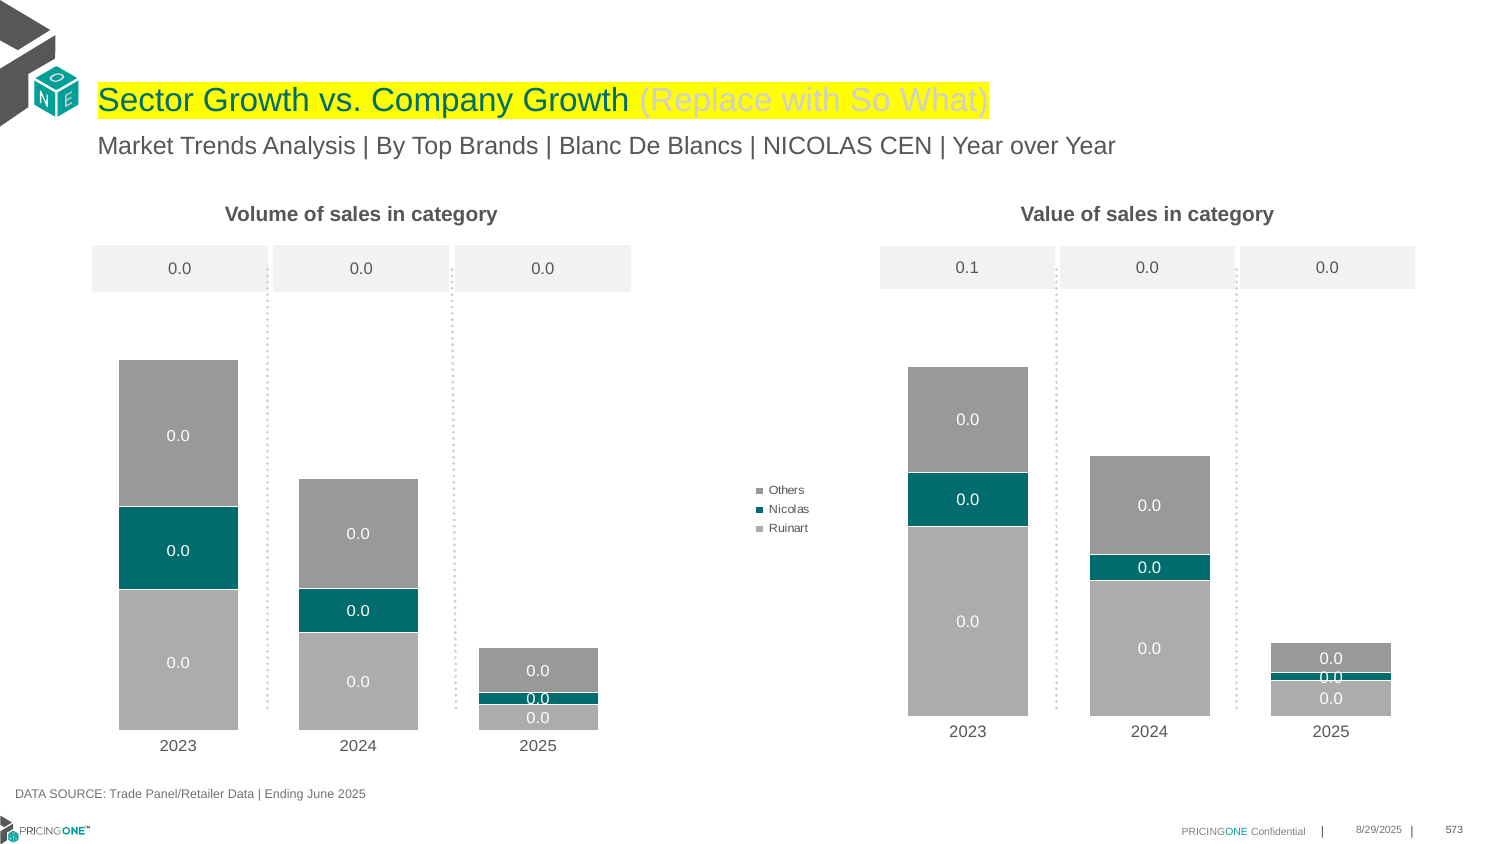

# Sector Growth vs. Company Growth (Replace with So What)
Market Trends Analysis | By Top Brands | Blanc De Blancs | NICOLAS CEN | Year over Year
| Value of sales in category |  |  |
| --- | --- | --- |
| 0.1 | 0.0 | 0.0 |
| Volume of sales in category |  |  |
| --- | --- | --- |
| 0.0 | 0.0 | 0.0 |

### Chart

| Category | Ruinart | Nicolas | Others |
|---|---|---|---|
| 2023 | 0.031728 | 0.009022 | 0.017716 |
| 2024 | 0.022593 | 0.004443 | 0.01647 |
| 2025 | 0.005938 | 0.001261 | 0.005026 |

### Chart

| Category | Ruinart | Nicolas | Others |
|---|---|---|---|
| 2023 | 0.000261 | 0.000153 | 0.000271 |
| 2024 | 0.000181 | 8.1e-05 | 0.000204 |
| 2025 | 4.8e-05 | 2.3e-05 | 8.2e-05 |
DATA SOURCE: Trade Panel/Retailer Data | Ending June 2025

8/29/2025
573